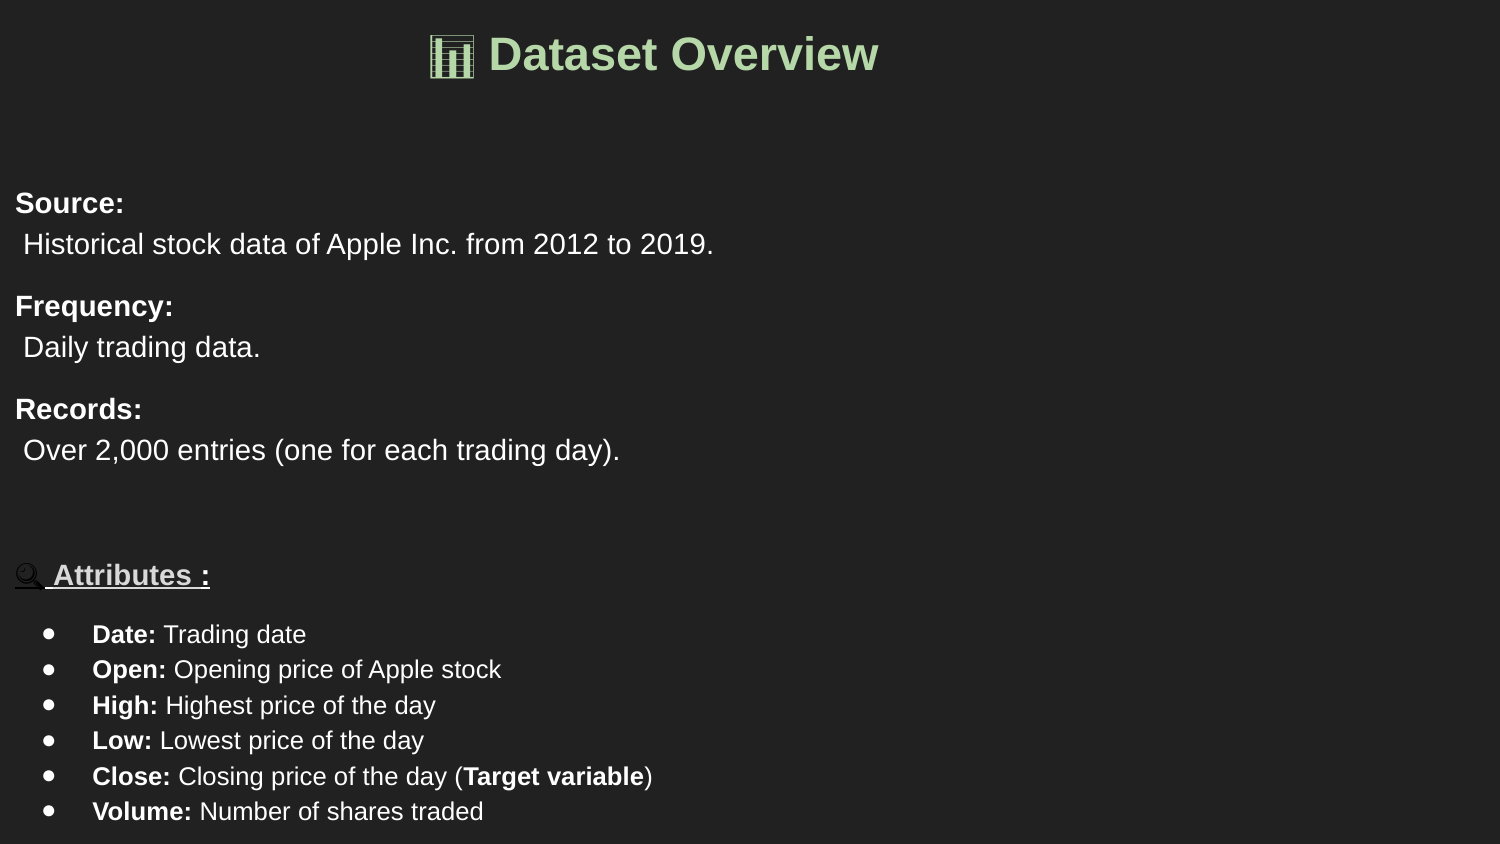

📊 Dataset Overview

Source:
 Historical stock data of Apple Inc. from 2012 to 2019.
Frequency:
 Daily trading data.
Records:
 Over 2,000 entries (one for each trading day).

🔍 Attributes :
Date: Trading date
Open: Opening price of Apple stock
High: Highest price of the day
Low: Lowest price of the day
Close: Closing price of the day (Target variable)
Volume: Number of shares traded